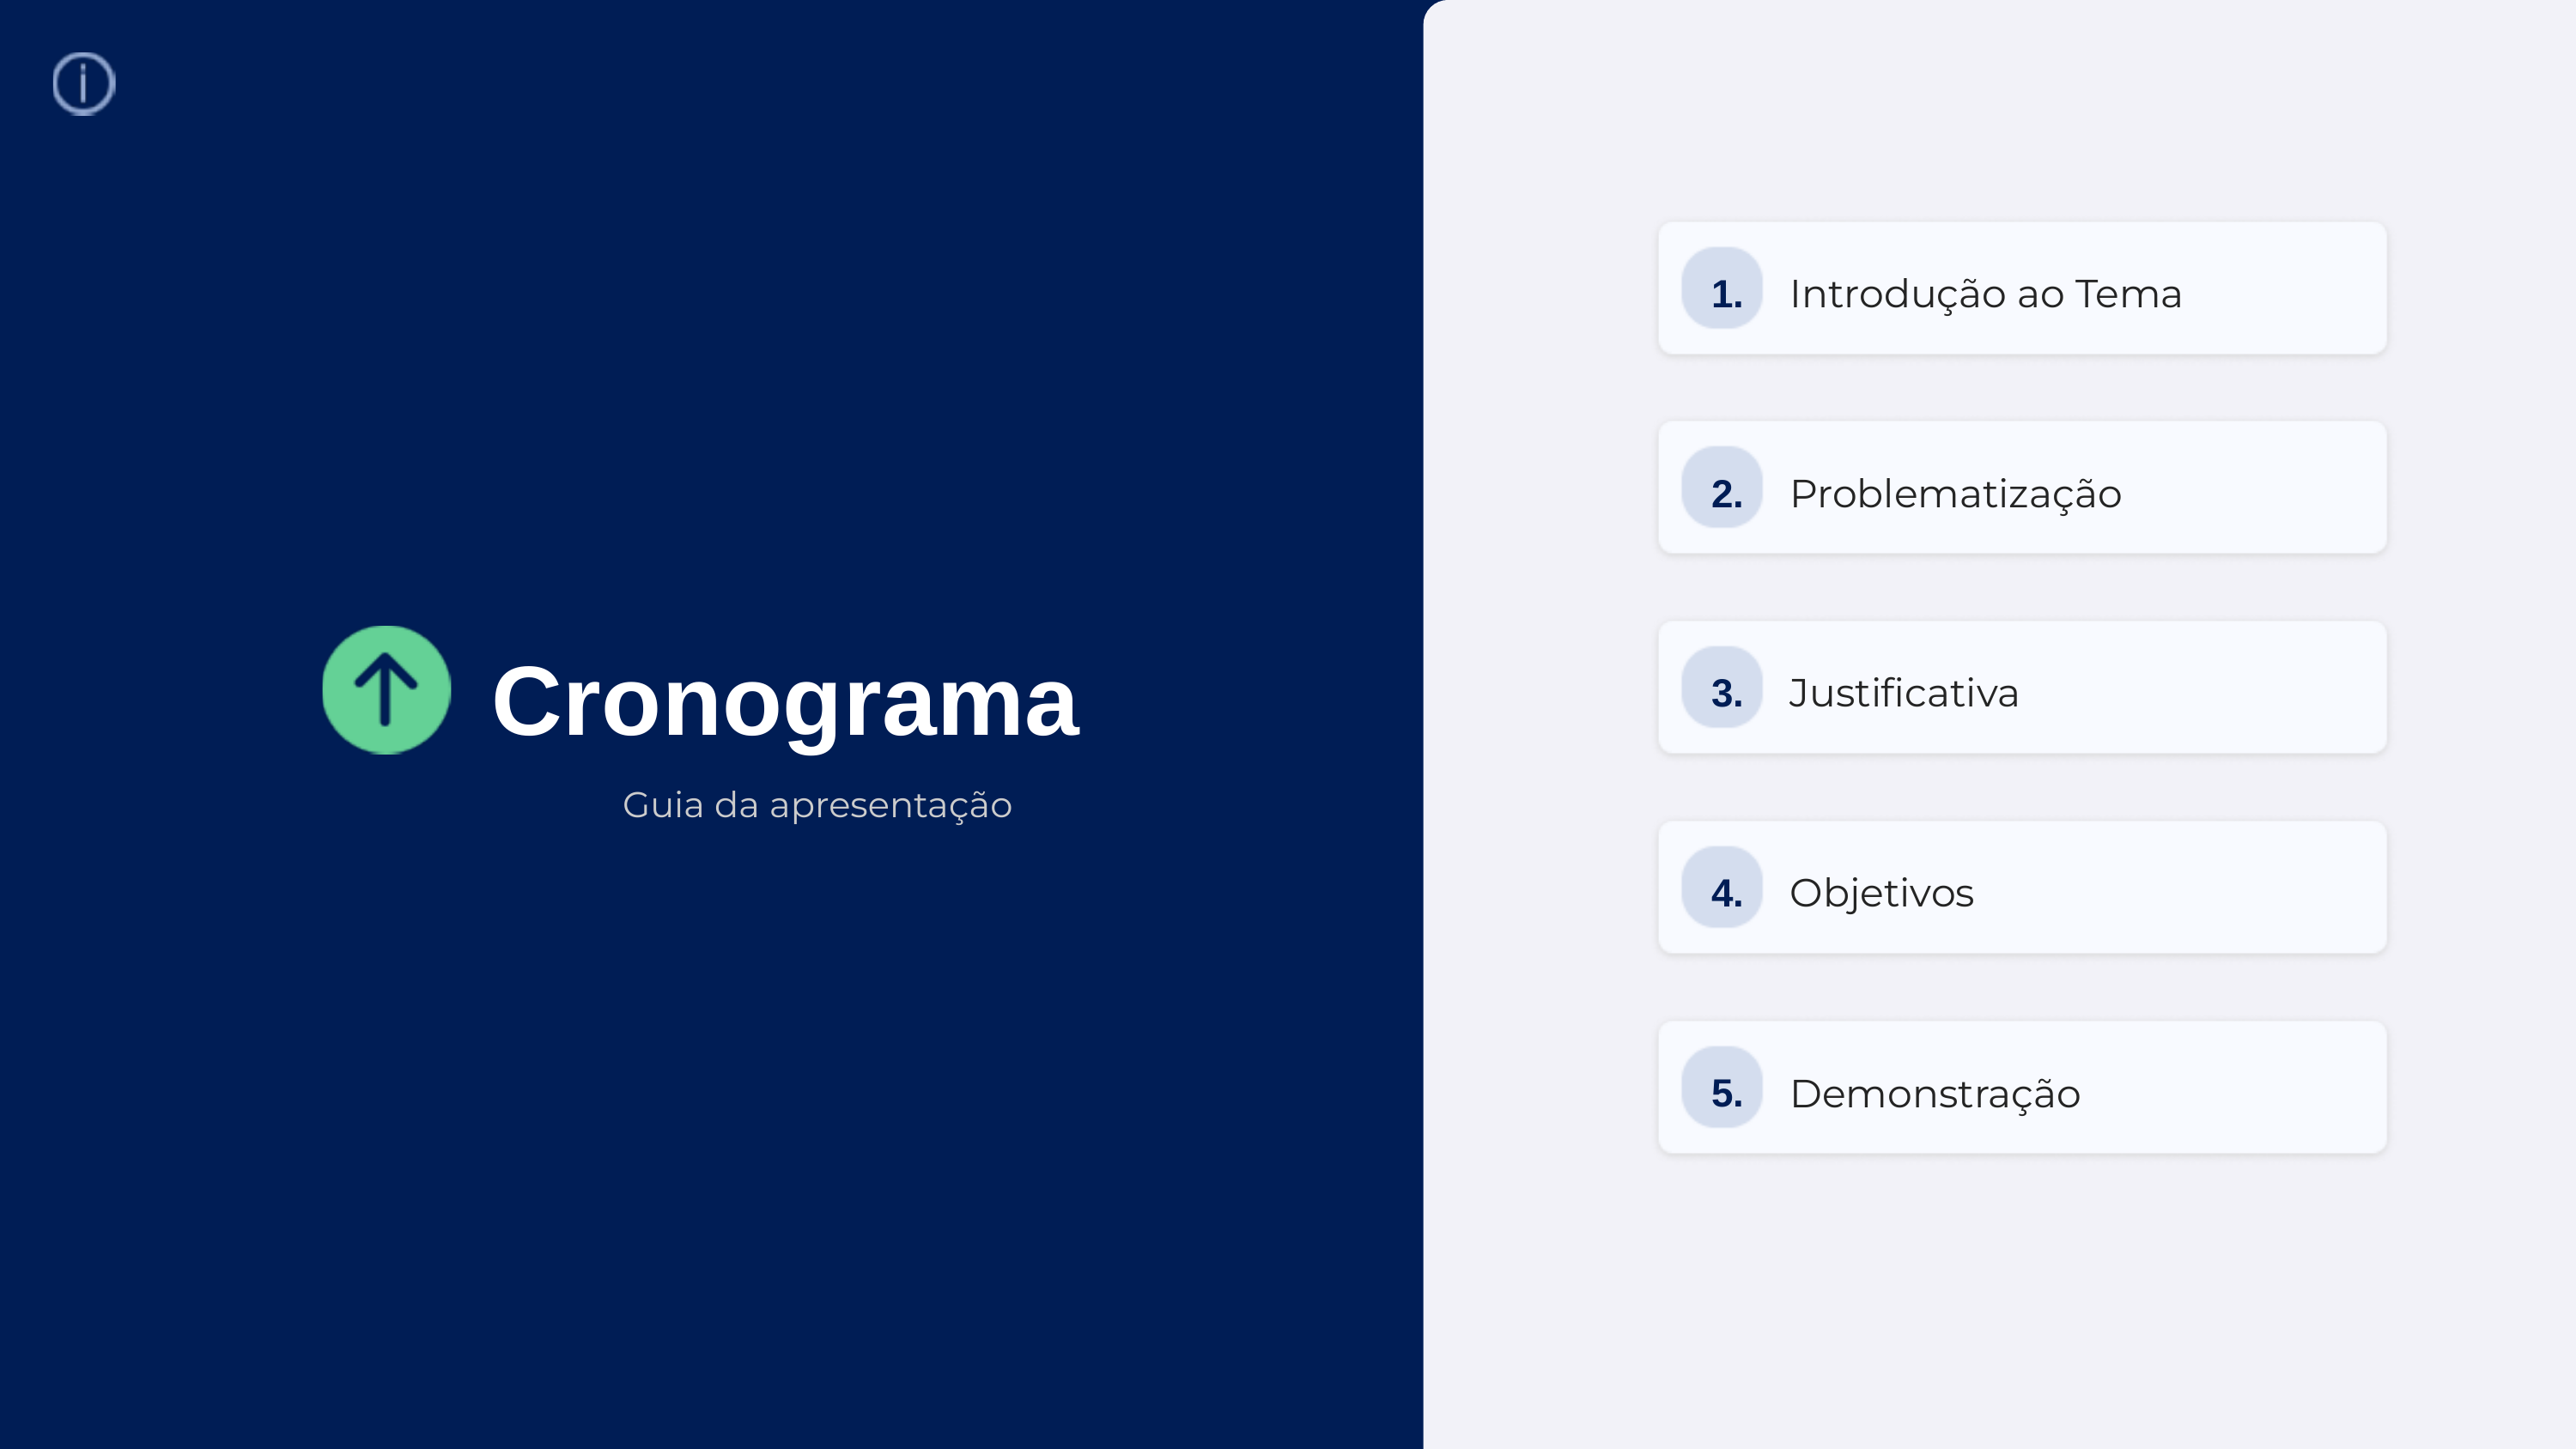

1.
Introdução ao Tema

2.
Problematização

3.
Justificativa
Cronograma

Guia da apresentação

4.
Objetivos

5.
Demonstração